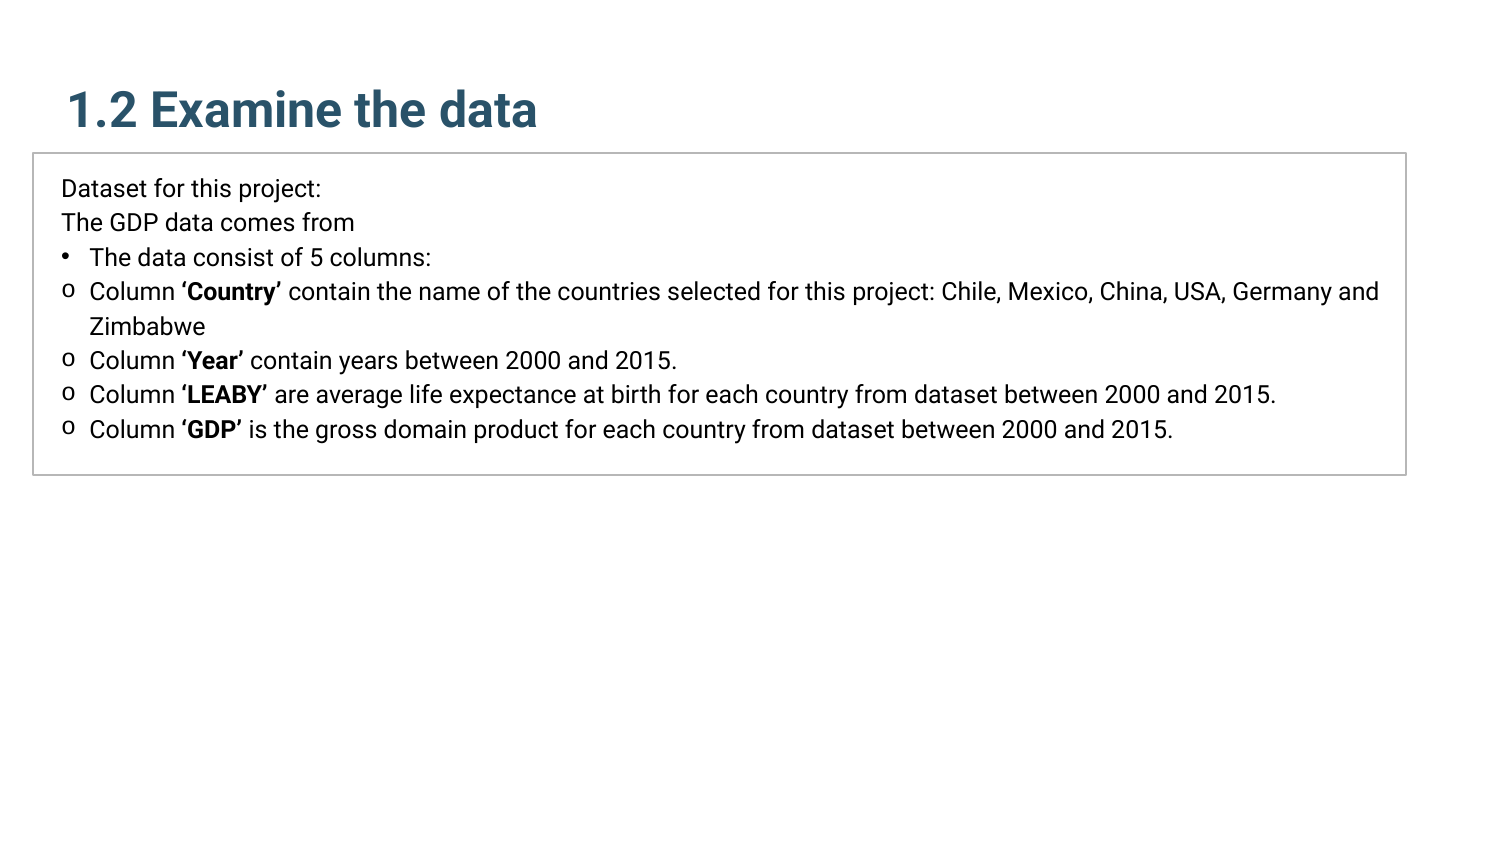

1.2 Examine the data
Dataset for this project:
The GDP data comes from
The data consist of 5 columns:
Column ‘Country’ contain the name of the countries selected for this project: Chile, Mexico, China, USA, Germany and Zimbabwe
Column ‘Year’ contain years between 2000 and 2015.
Column ‘LEABY’ are average life expectance at birth for each country from dataset between 2000 and 2015.
Column ‘GDP’ is the gross domain product for each country from dataset between 2000 and 2015.